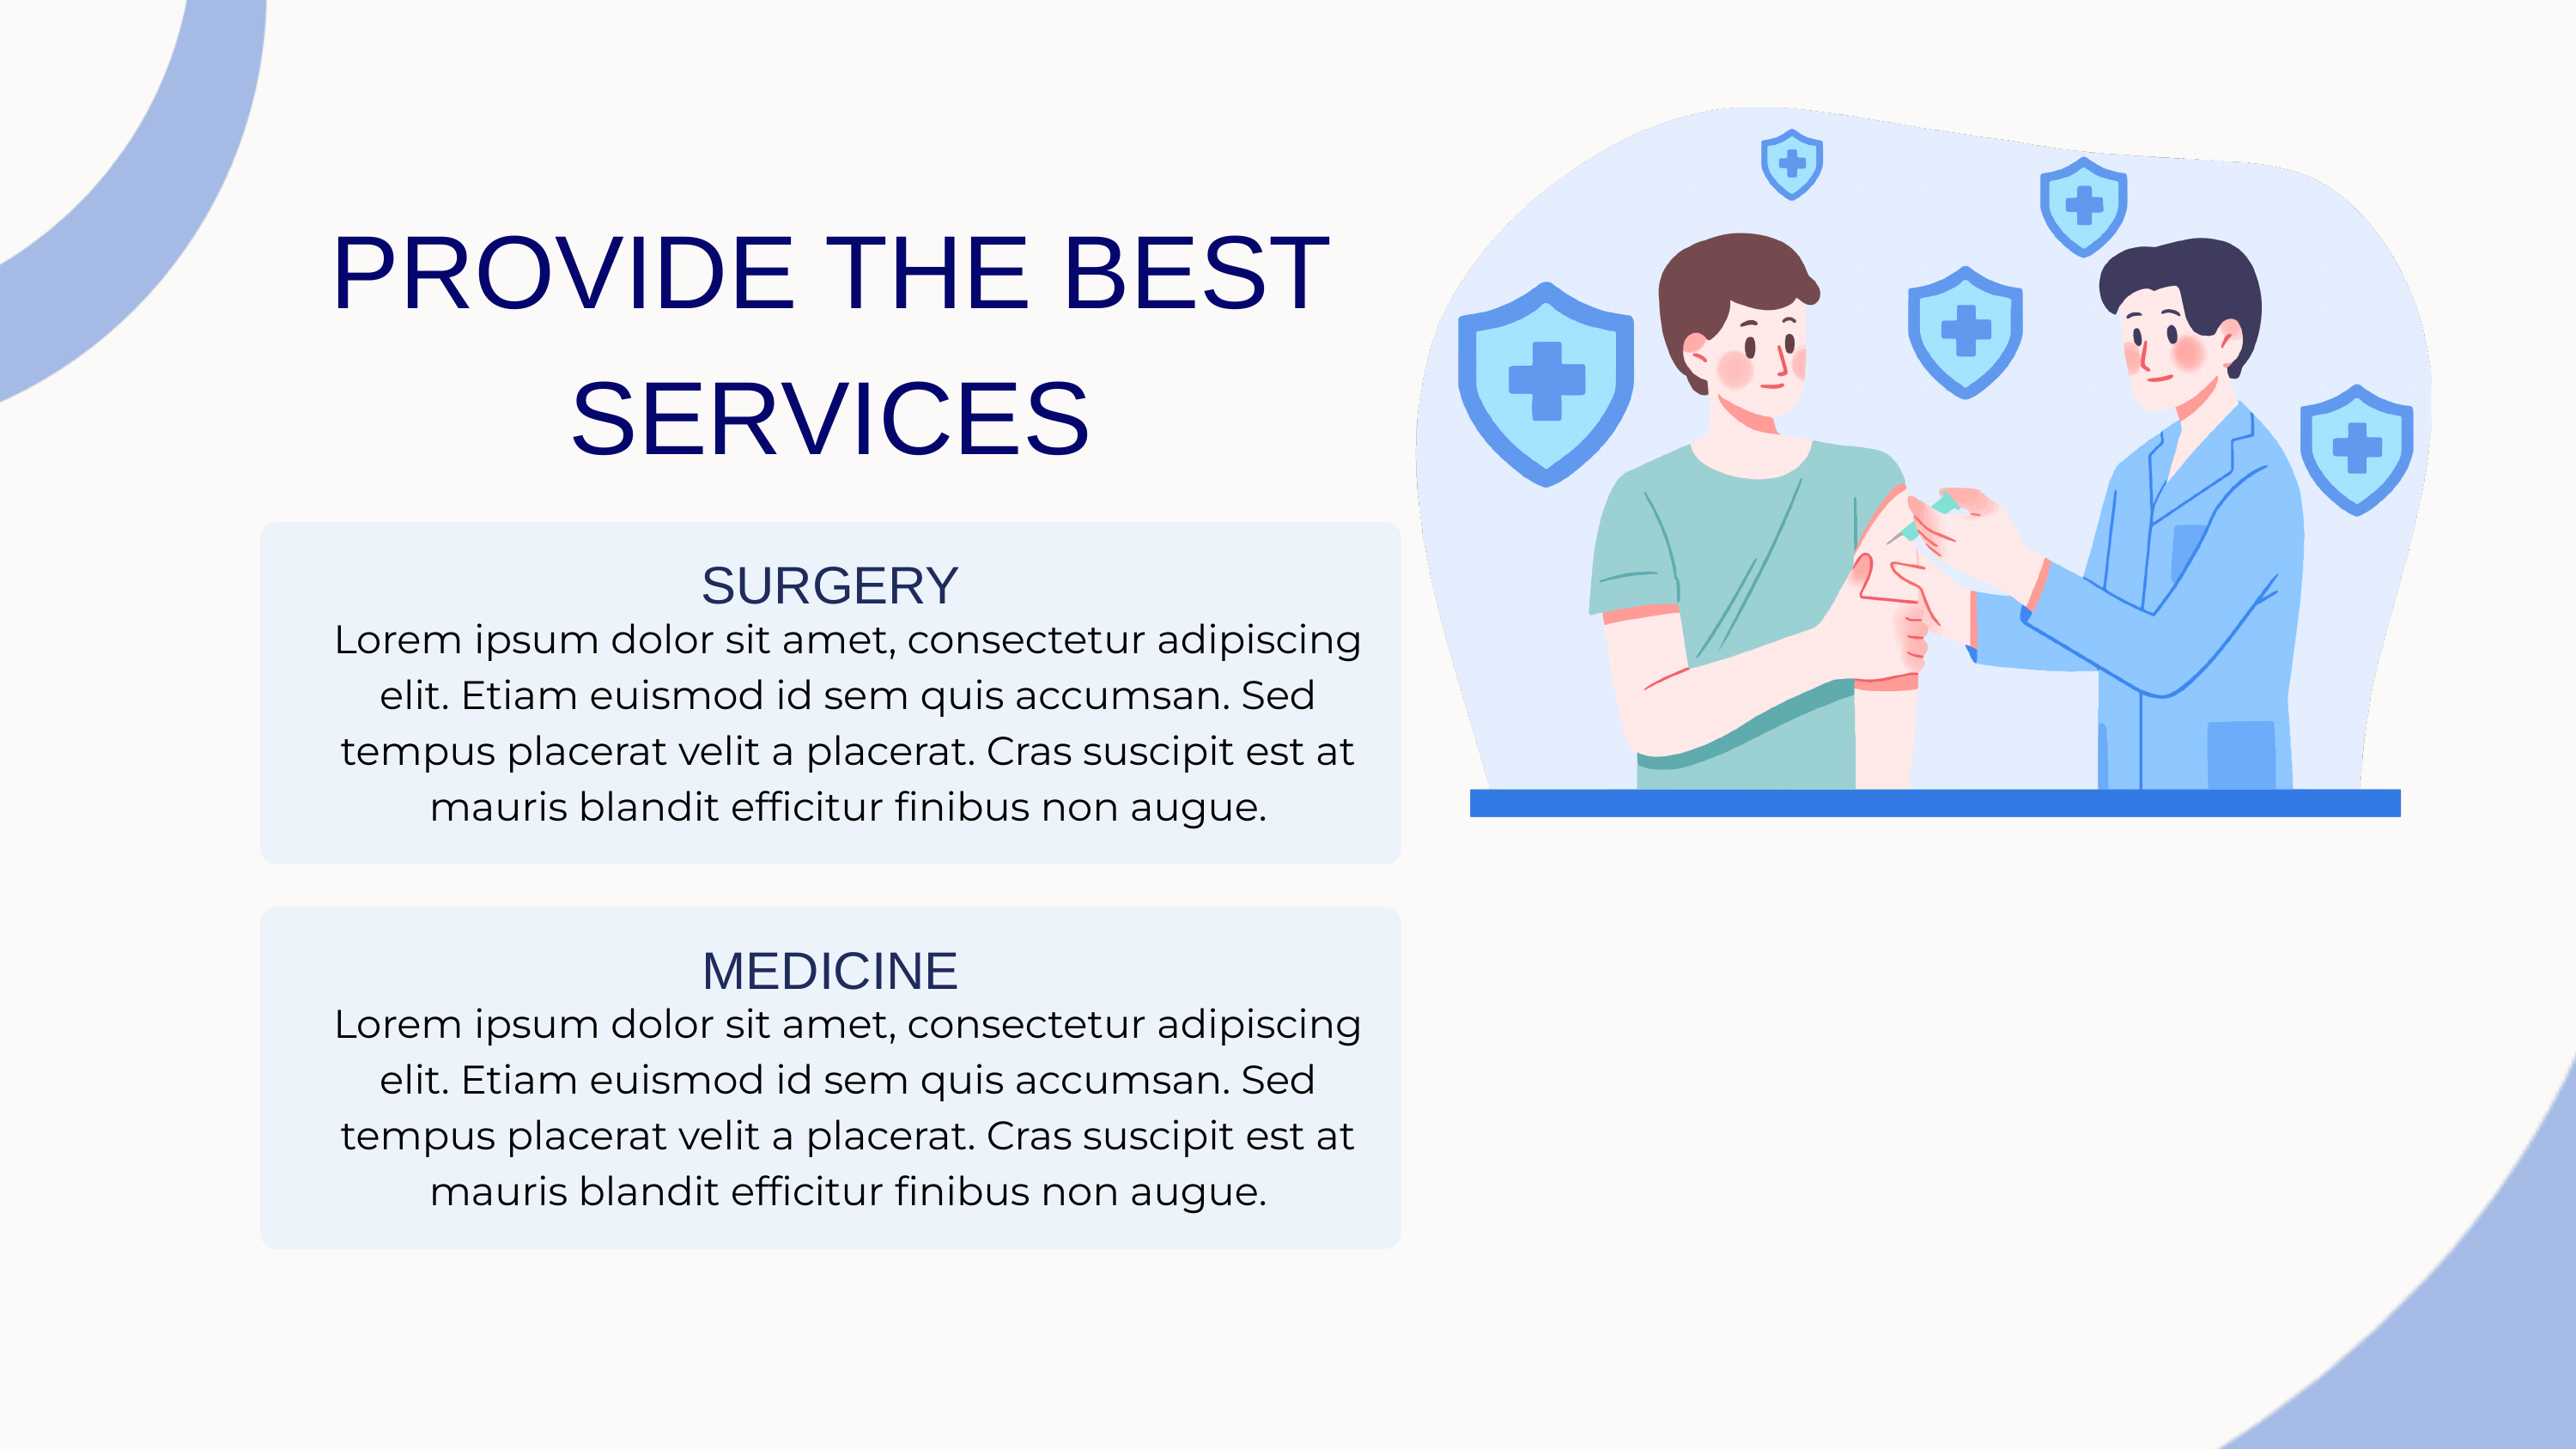

PROVIDE THE BEST SERVICES

SURGERY
Lorem ipsum dolor sit amet, consectetur adipiscing elit. Etiam euismod id sem quis accumsan. Sed tempus placerat velit a placerat. Cras suscipit est at mauris blandit efficitur finibus non augue.

MEDICINE
Lorem ipsum dolor sit amet, consectetur adipiscing elit. Etiam euismod id sem quis accumsan. Sed tempus placerat velit a placerat. Cras suscipit est at mauris blandit efficitur finibus non augue.